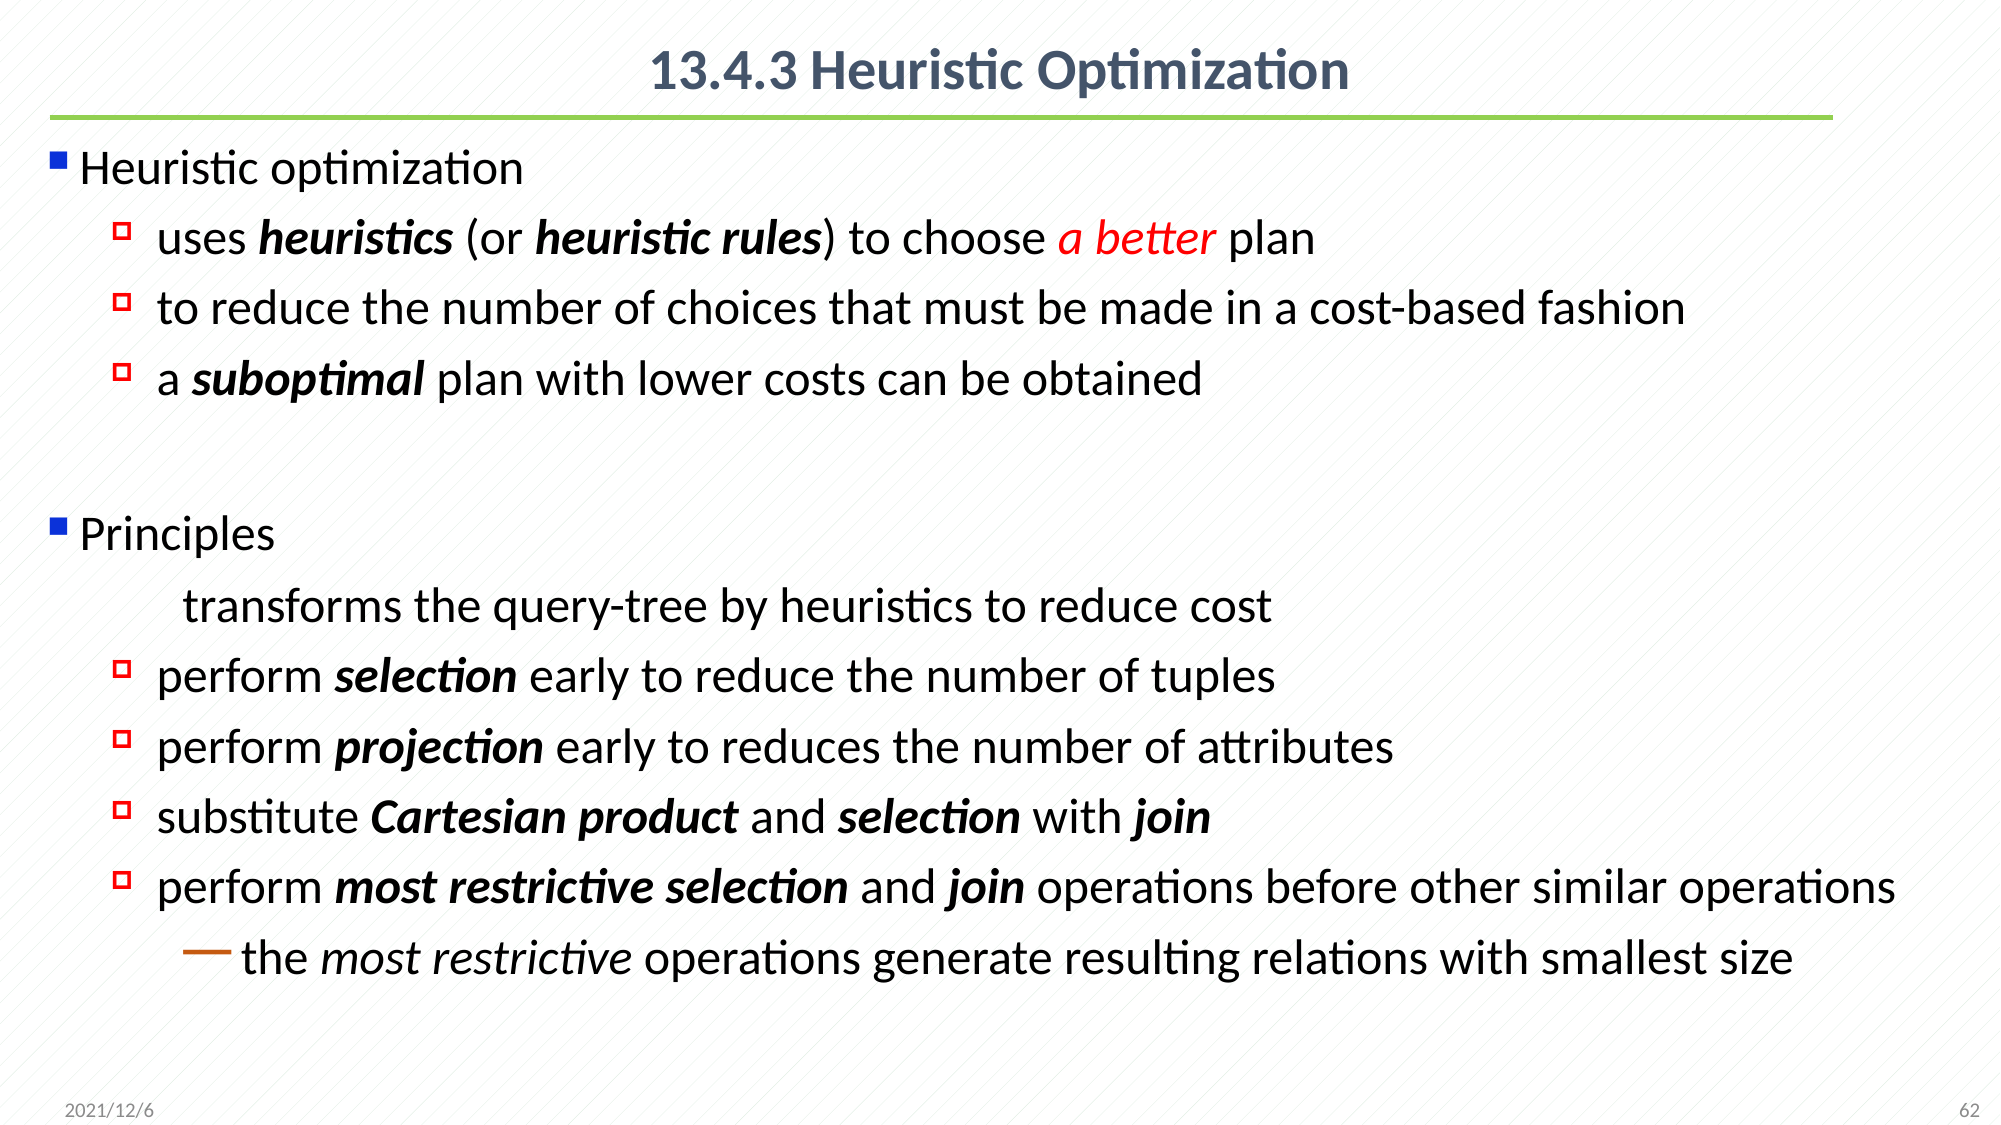

# 13.4.3 Heuristic Optimization
Heuristic optimization
uses heuristics (or heuristic rules) to choose a better plan
to reduce the number of choices that must be made in a cost-based fashion
a suboptimal plan with lower costs can be obtained

Principles
            transforms the query-tree by heuristics to reduce cost
perform selection early to reduce the number of tuples
perform projection early to reduces the number of attributes
substitute Cartesian product and selection with join
perform most restrictive selection and join operations before other similar operations
the most restrictive operations generate resulting relations with smallest size

62
2021/12/6